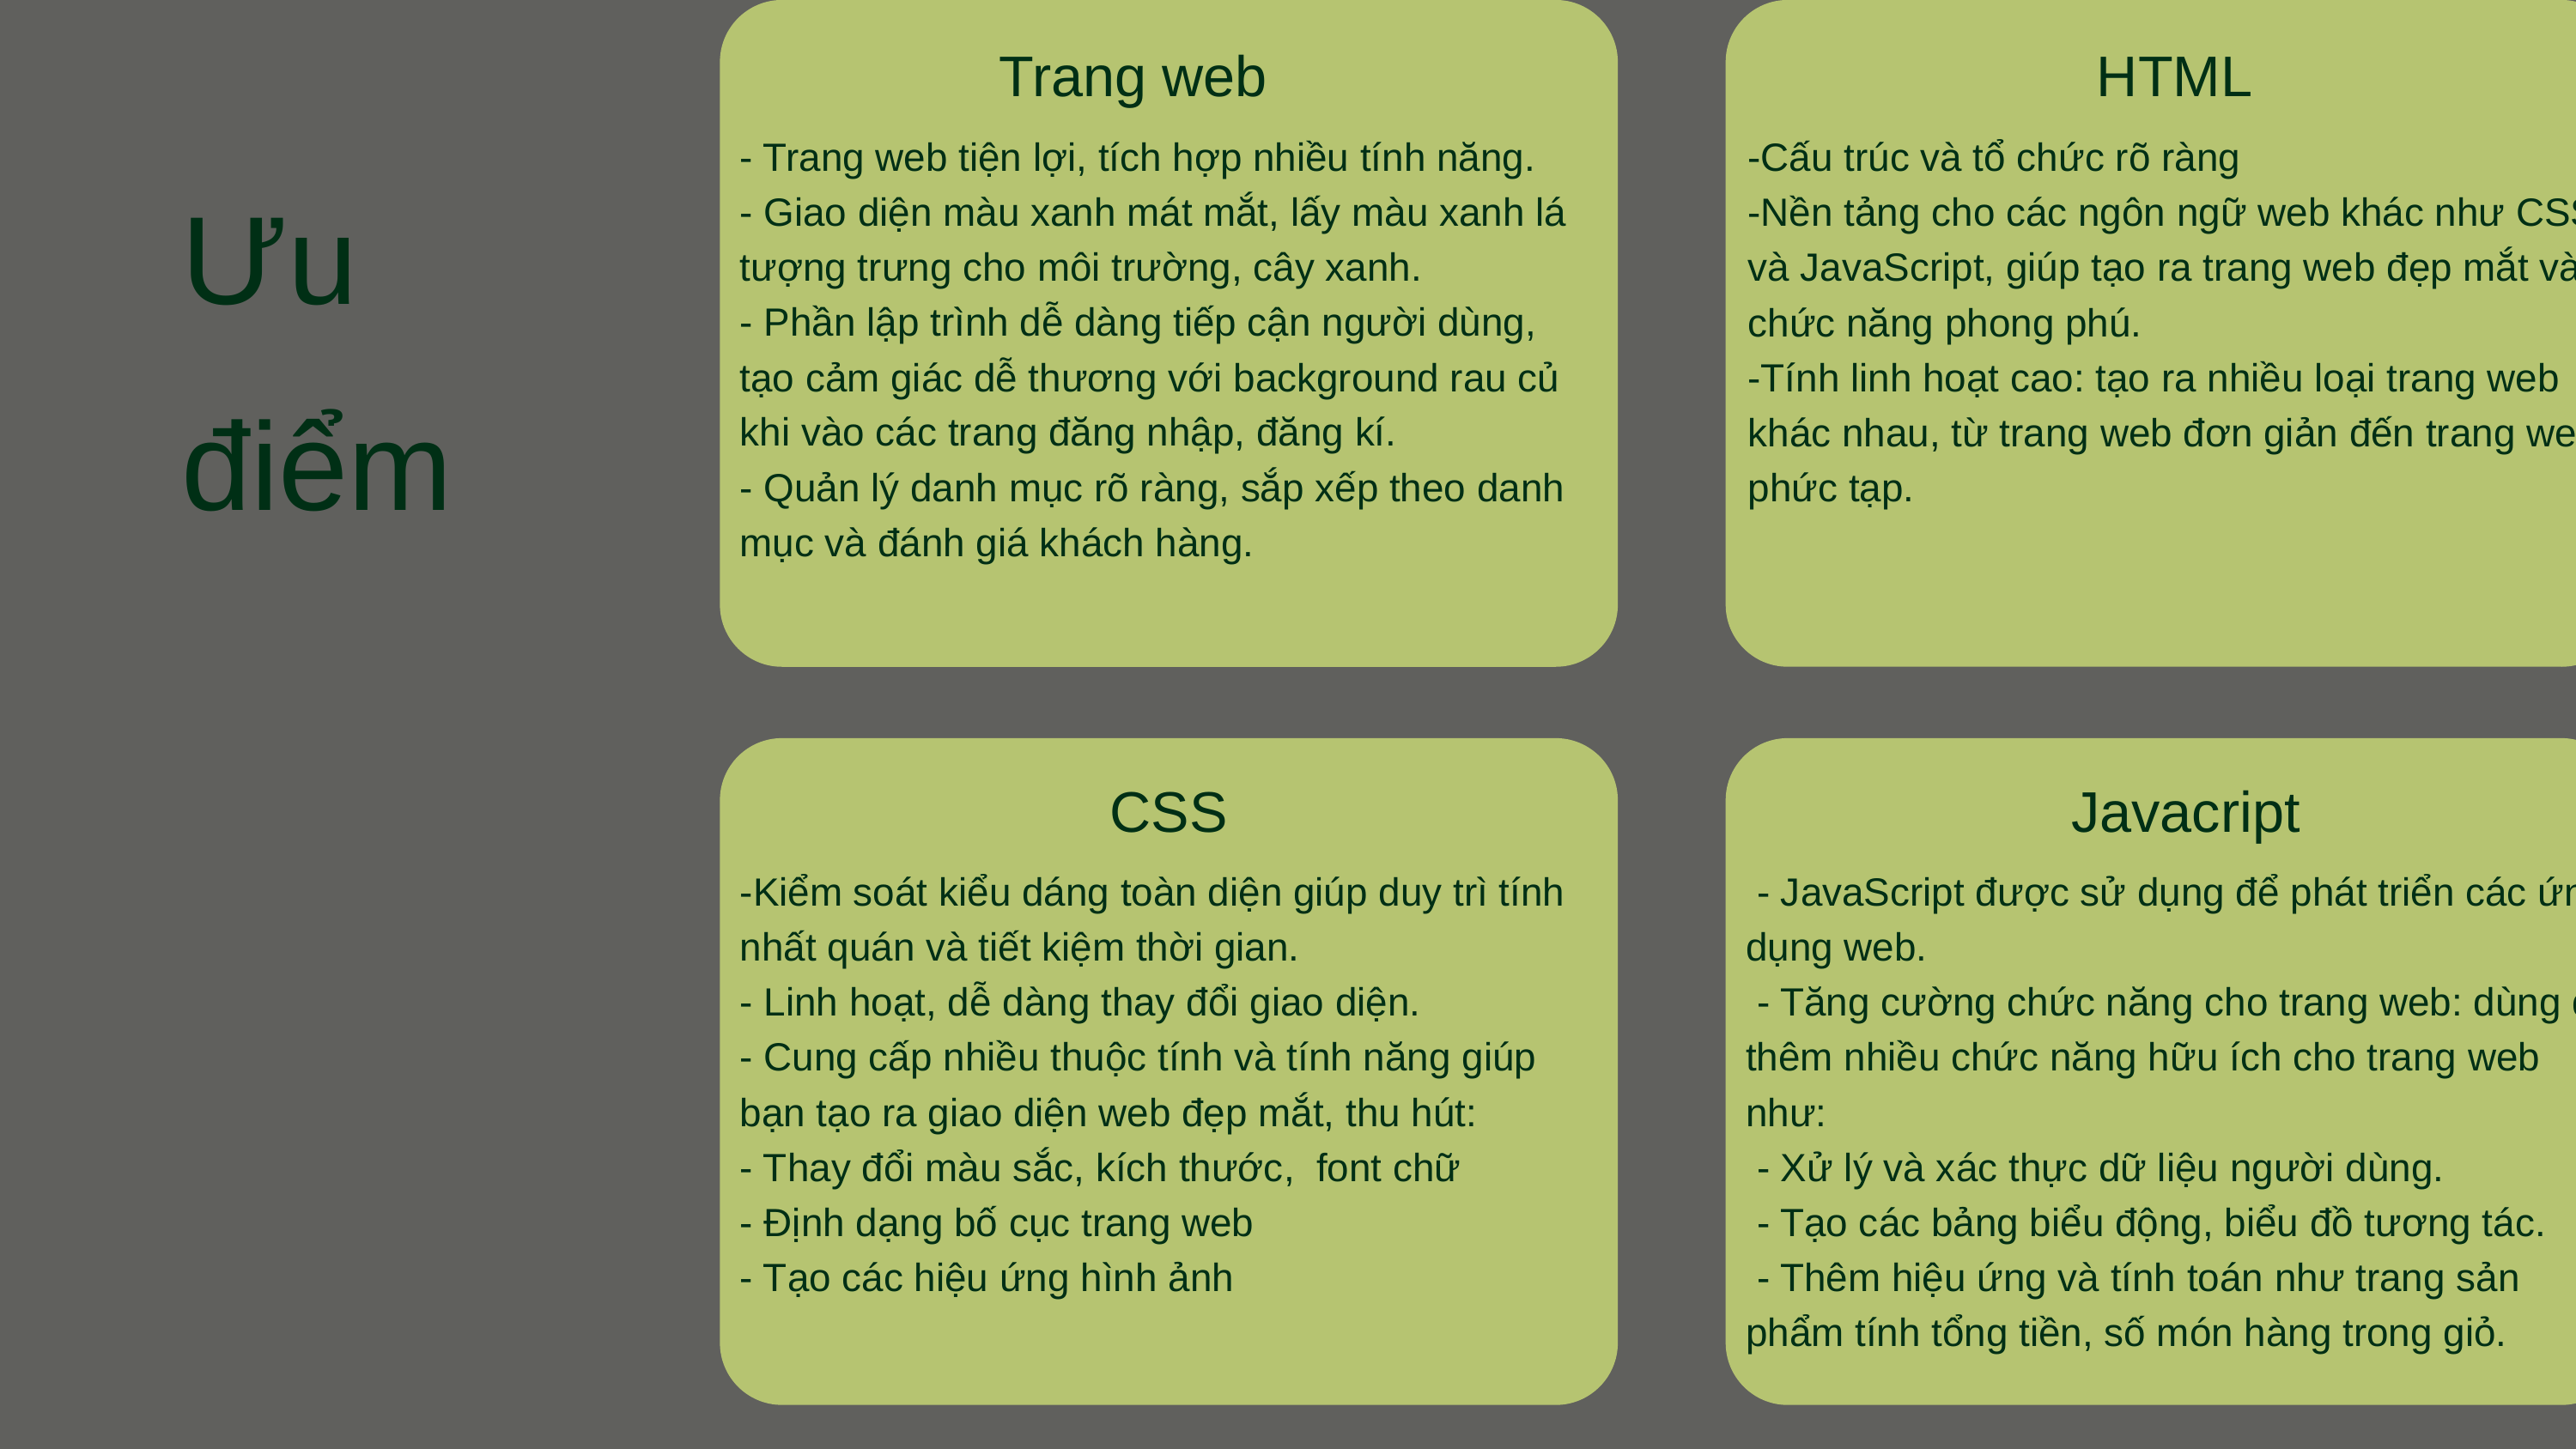

Trang web
HTML
- Trang web tiện lợi, tích hợp nhiều tính năng.
- Giao diện màu xanh mát mắt, lấy màu xanh lá tượng trưng cho môi trường, cây xanh.
- Phần lập trình dễ dàng tiếp cận người dùng, tạo cảm giác dễ thương với background rau củ khi vào các trang đăng nhập, đăng kí.
- Quản lý danh mục rõ ràng, sắp xếp theo danh mục và đánh giá khách hàng.
-Cấu trúc và tổ chức rõ ràng
-Nền tảng cho các ngôn ngữ web khác như CSS và JavaScript, giúp tạo ra trang web đẹp mắt và chức năng phong phú.
-Tính linh hoạt cao: tạo ra nhiều loại trang web khác nhau, từ trang web đơn giản đến trang web phức tạp.

Ưu điểm

CSS
Javacript
-Kiểm soát kiểu dáng toàn diện giúp duy trì tính nhất quán và tiết kiệm thời gian.
- Linh hoạt, dễ dàng thay đổi giao diện.
- Cung cấp nhiều thuộc tính và tính năng giúp bạn tạo ra giao diện web đẹp mắt, thu hút:
- Thay đổi màu sắc, kích thước,  font chữ
- Định dạng bố cục trang web
- Tạo các hiệu ứng hình ảnh

 - JavaScript được sử dụng để phát triển các ứng dụng web.
 - Tăng cường chức năng cho trang web: dùng để thêm nhiều chức năng hữu ích cho trang web như:
 - Xử lý và xác thực dữ liệu người dùng.
 - Tạo các bảng biểu động, biểu đồ tương tác.
 - Thêm hiệu ứng và tính toán như trang sản phẩm tính tổng tiền, số món hàng trong giỏ.